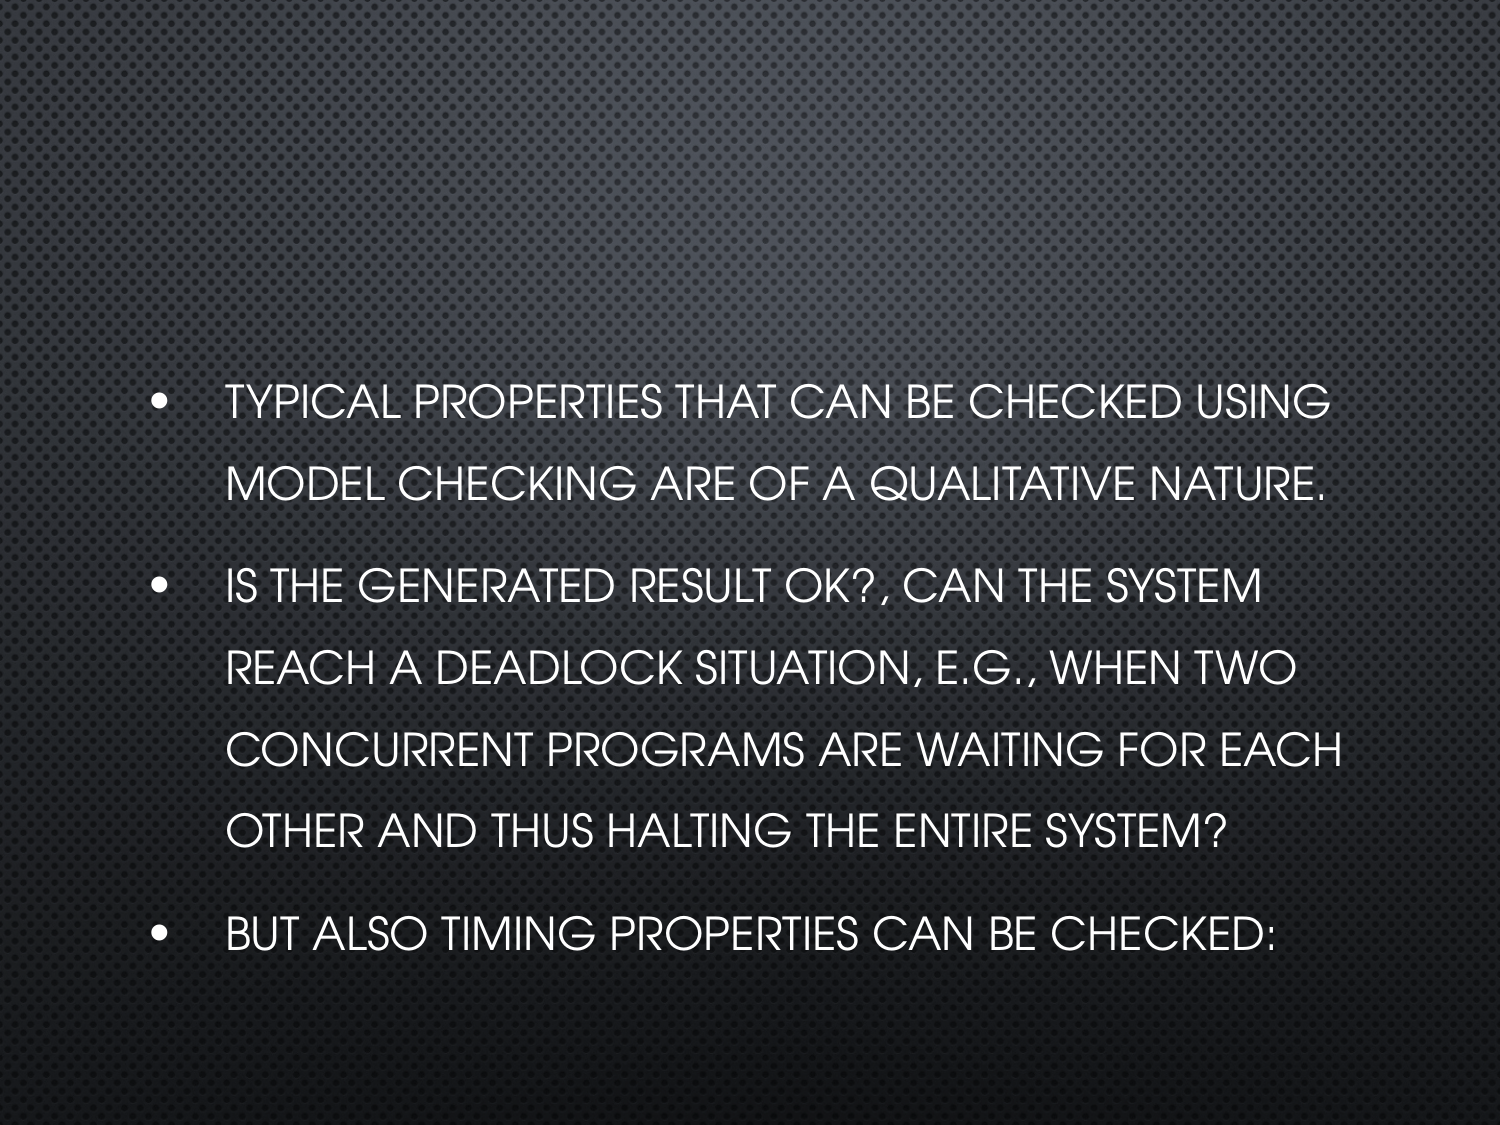

Typical properties that can be checked using model checking are of a qualitative nature.
Is the generated result OK?, Can the system reach a deadlock situation, e.g., when two concurrent programs are waiting for each other and thus halting the entire system?
But also timing properties can be checked: